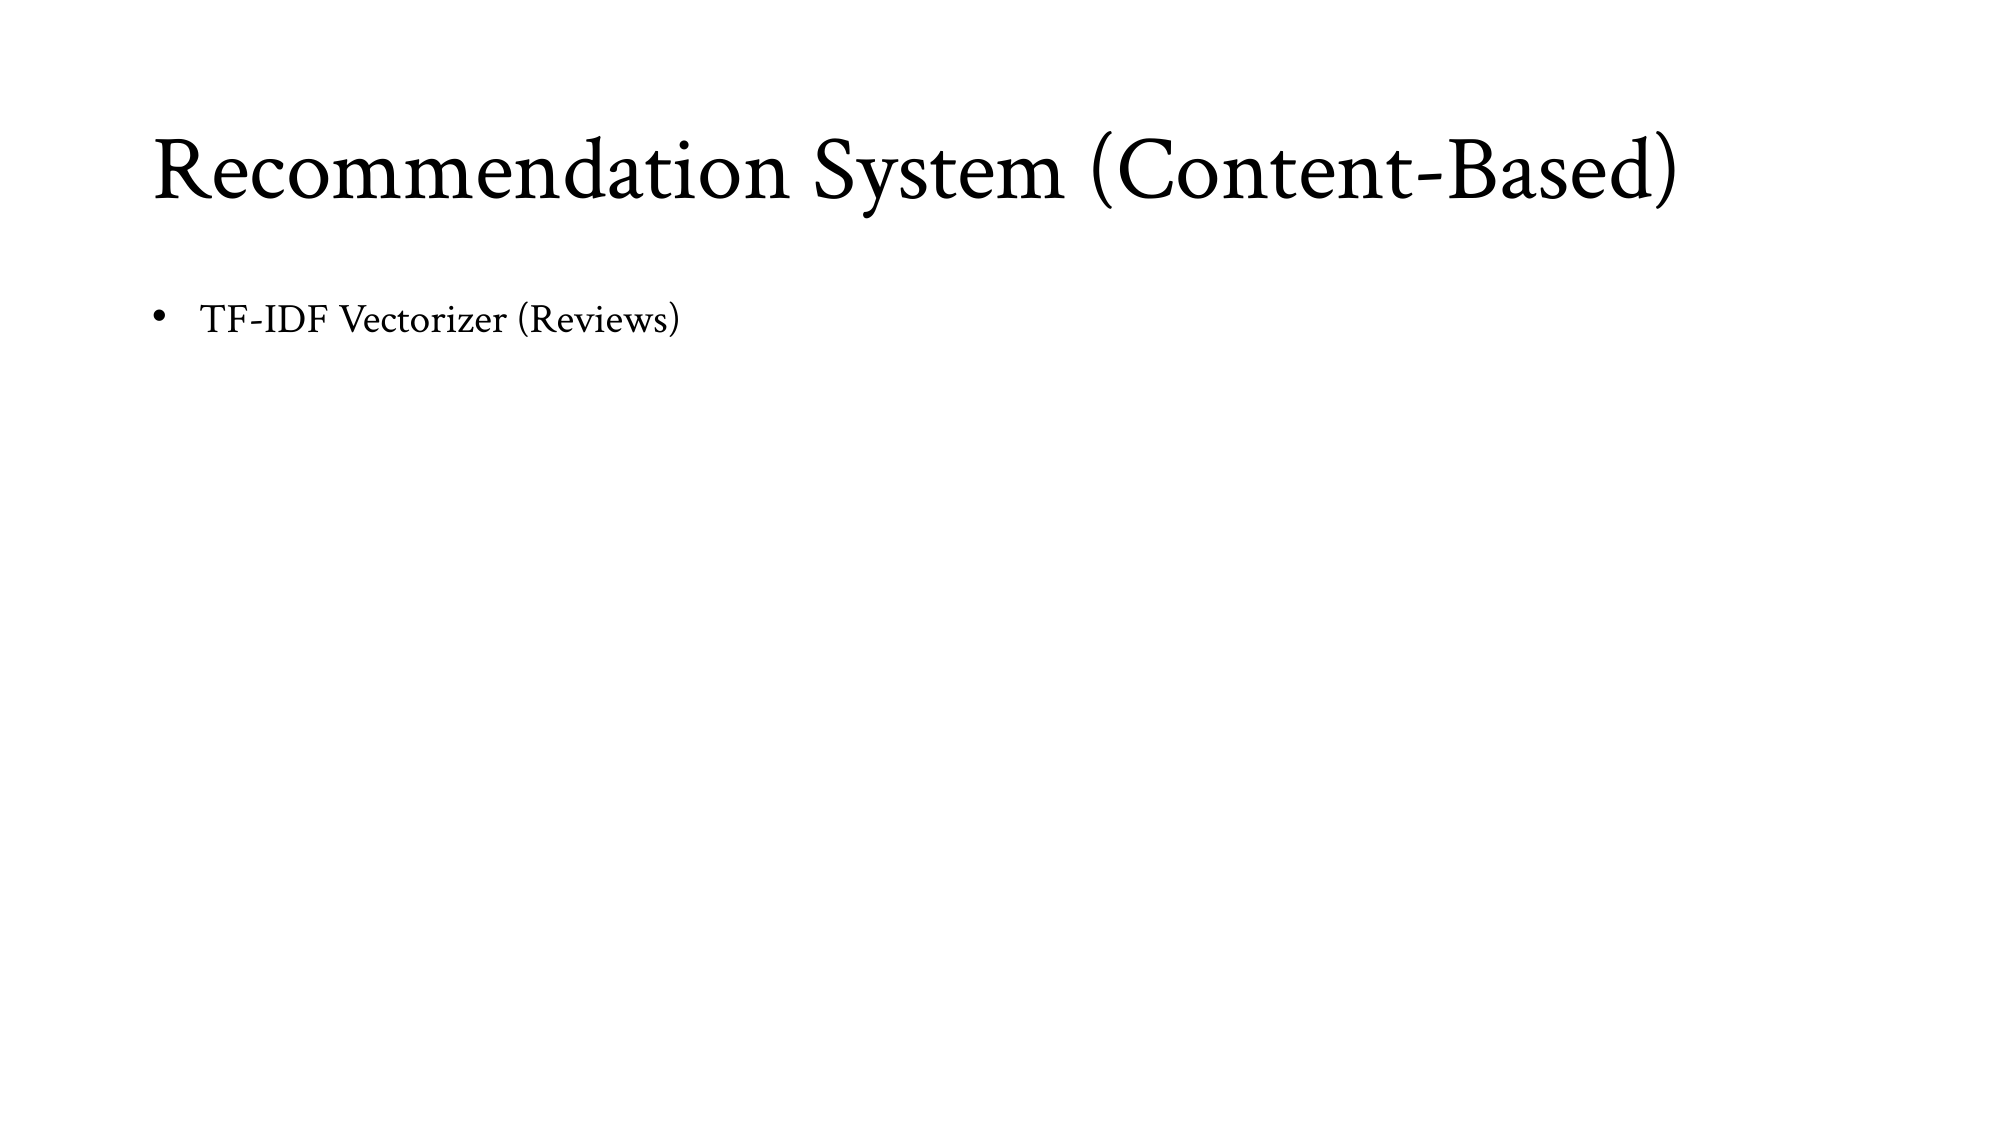

# Recommendation System (Content-Based)
TF-IDF Vectorizer (Reviews)